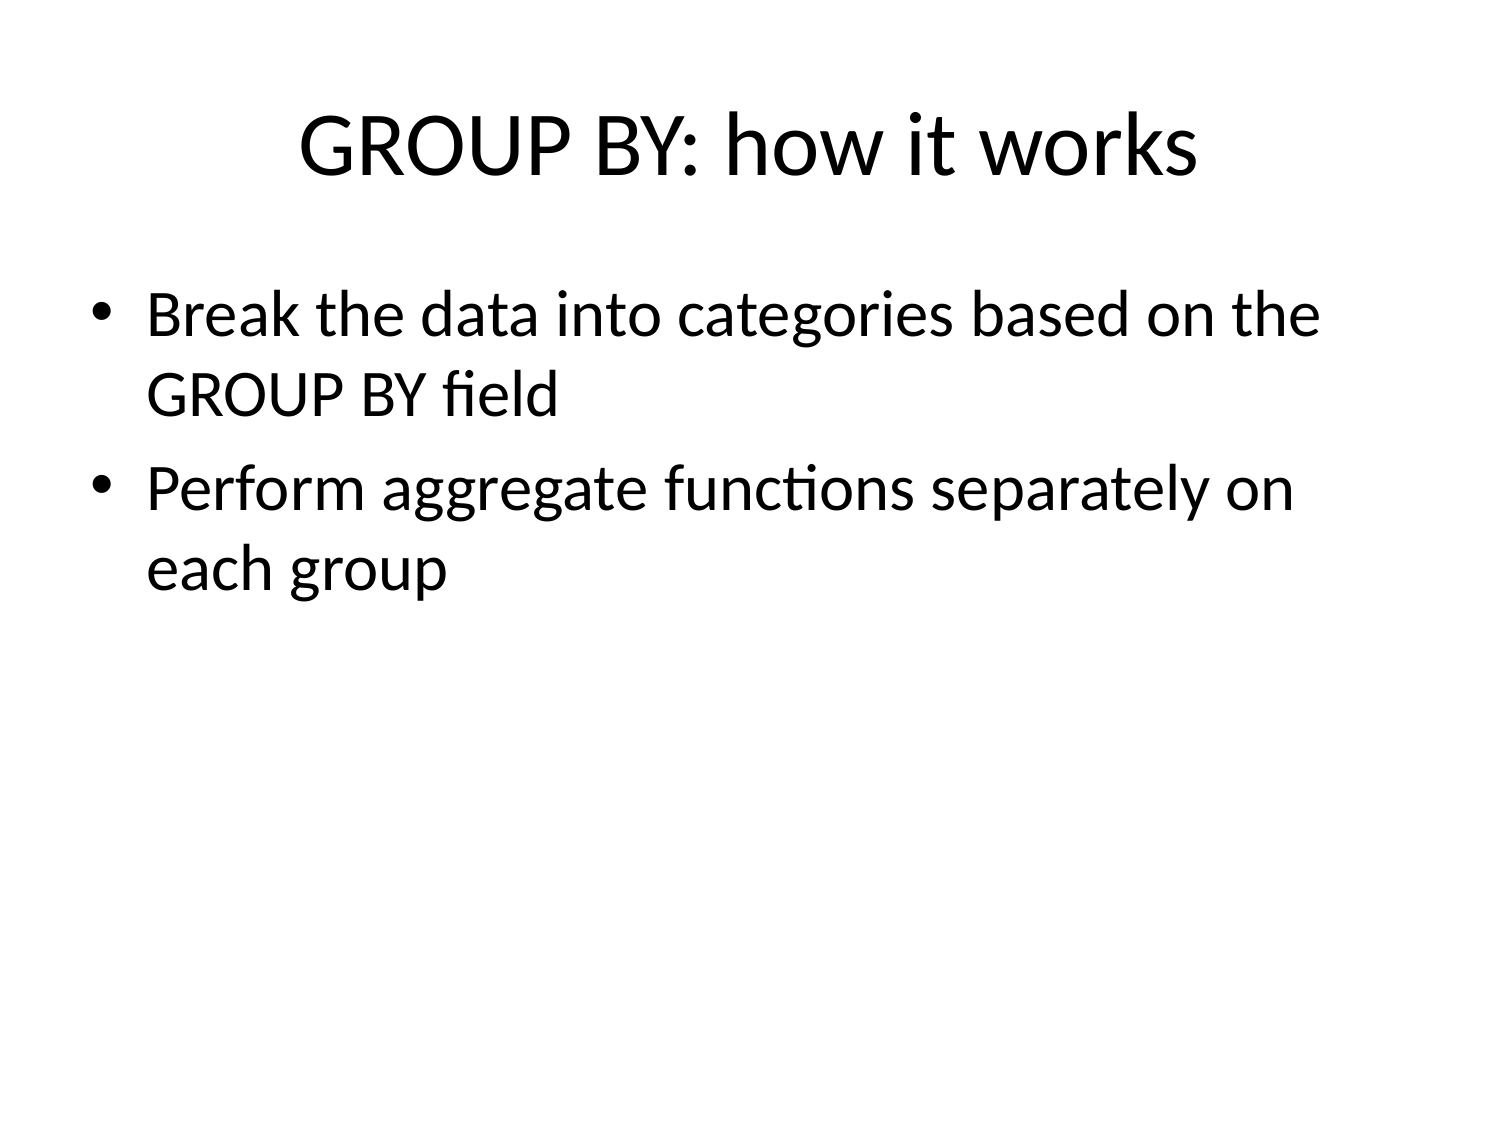

# GROUP BY: how it works
Break the data into categories based on the GROUP BY field
Perform aggregate functions separately on each group